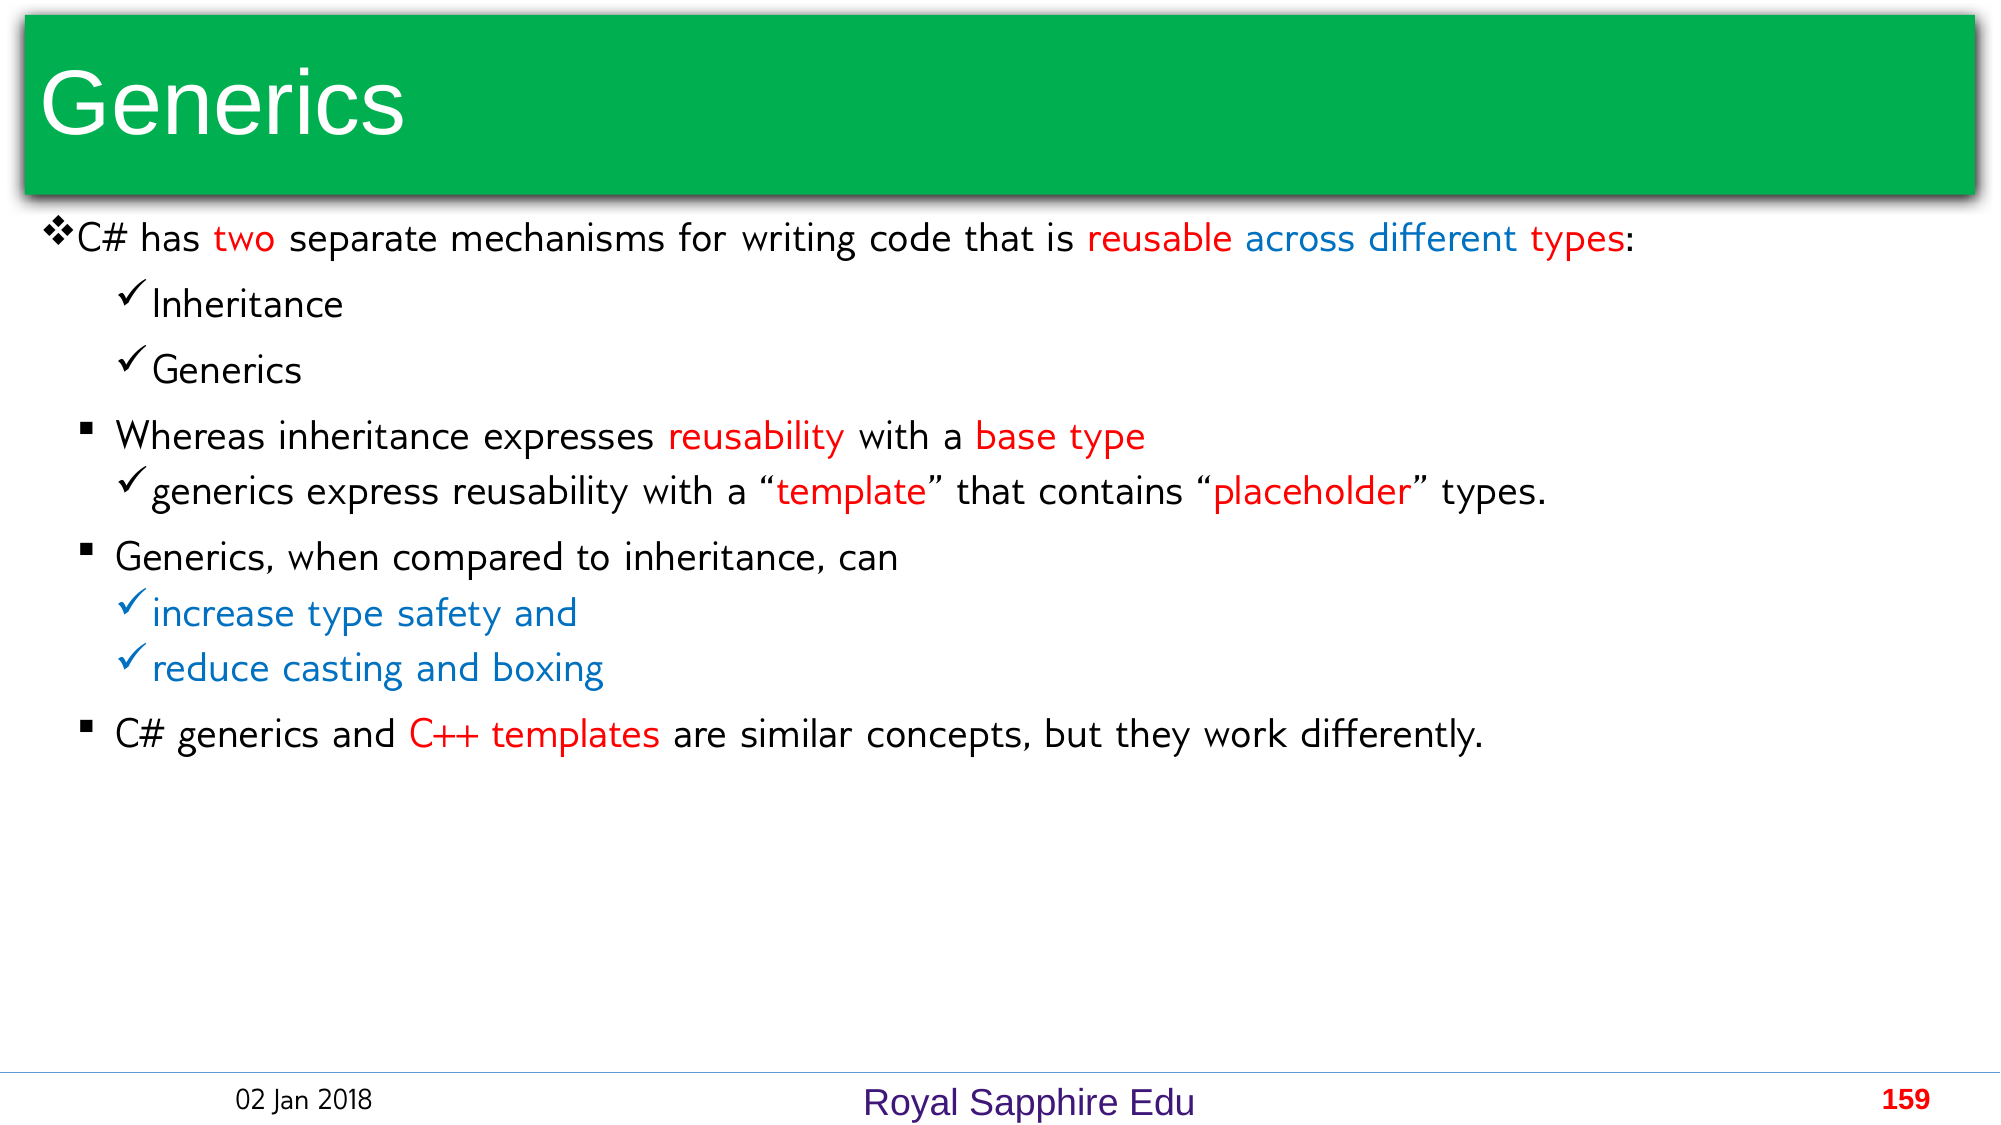

# Generics
C# has two separate mechanisms for writing code that is reusable across different types:
Inheritance
Generics
Whereas inheritance expresses reusability with a base type
generics express reusability with a “template” that contains “placeholder” types.
Generics, when compared to inheritance, can
increase type safety and
reduce casting and boxing
C# generics and C++ templates are similar concepts, but they work differently.
02 Jan 2018
159